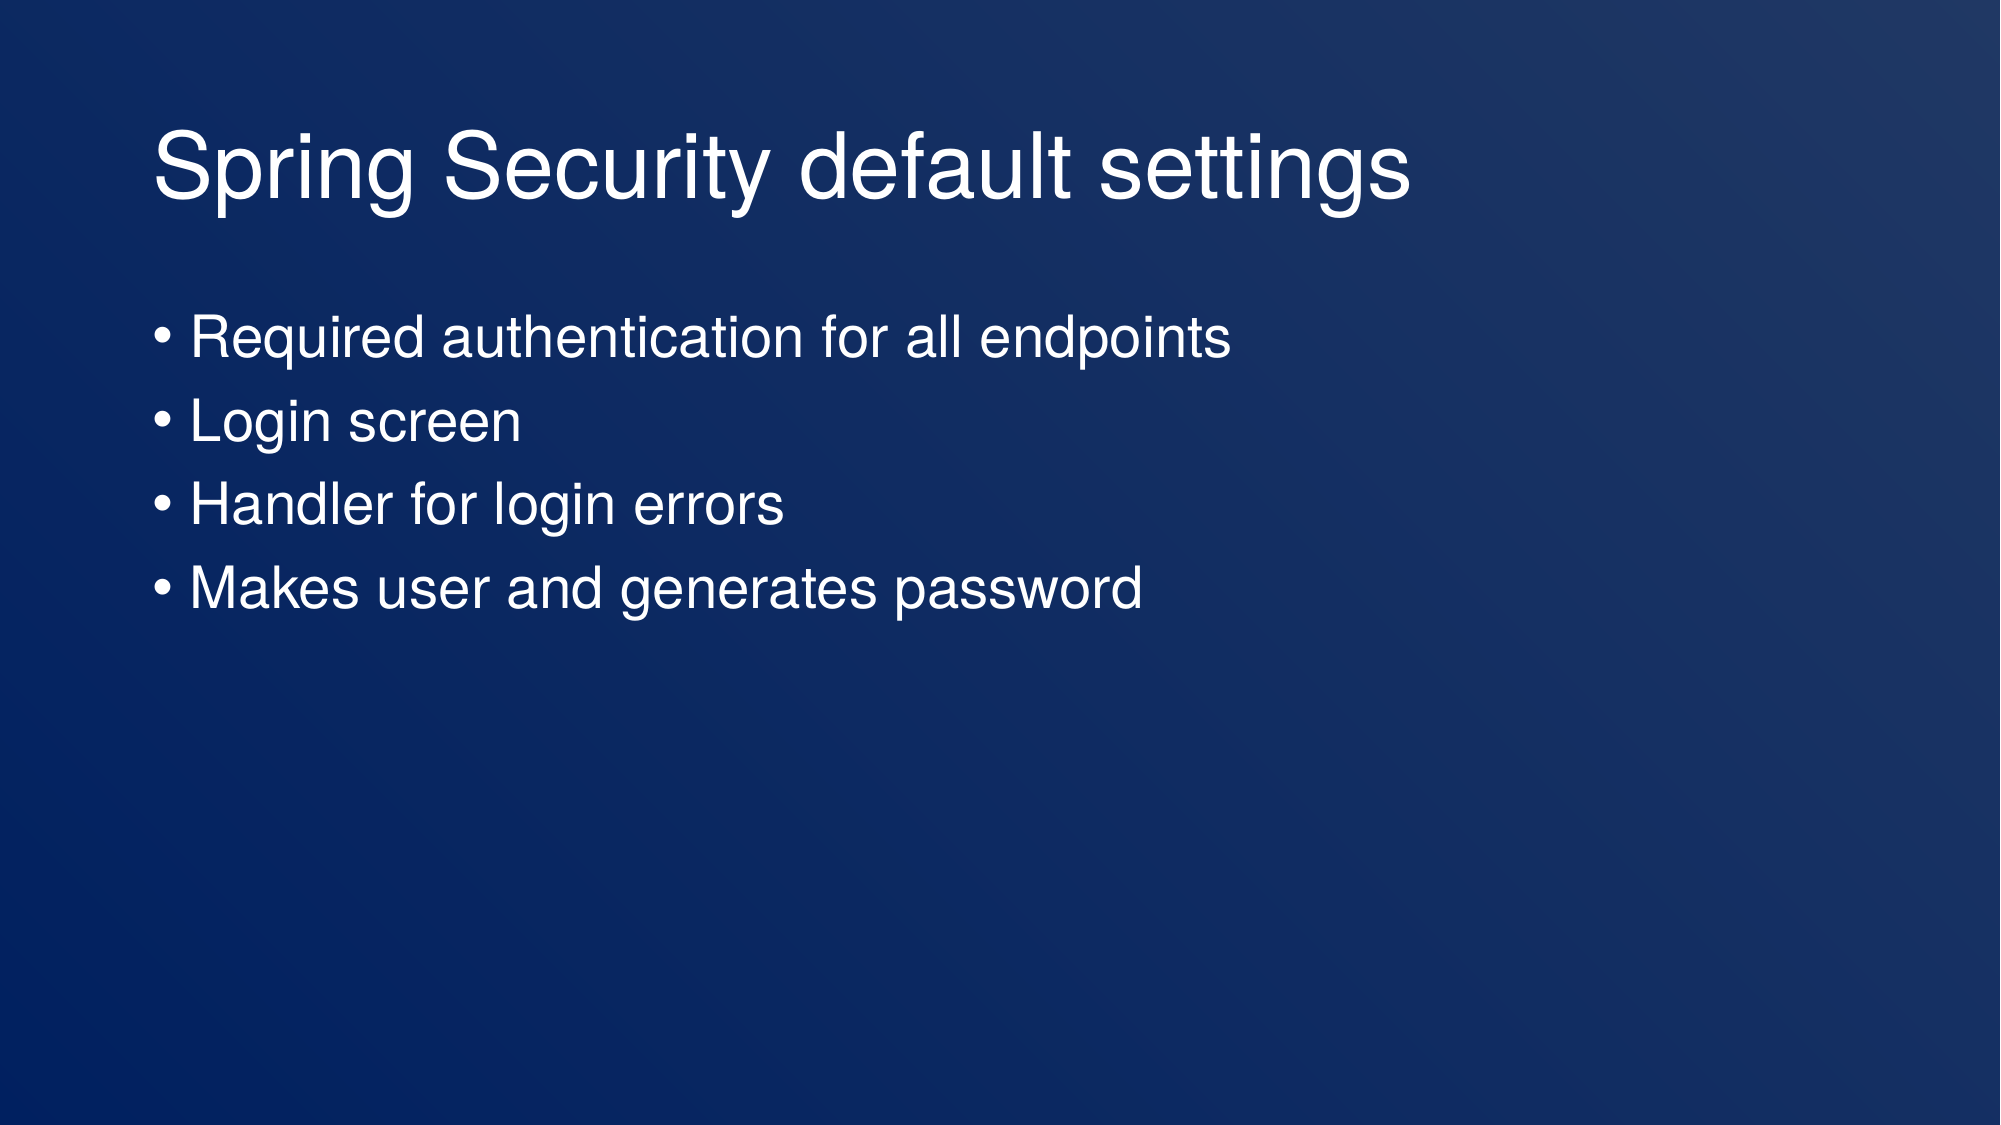

# Spring Security default settings
Required authentication for all endpoints
Login screen
Handler for login errors
Makes user and generates password